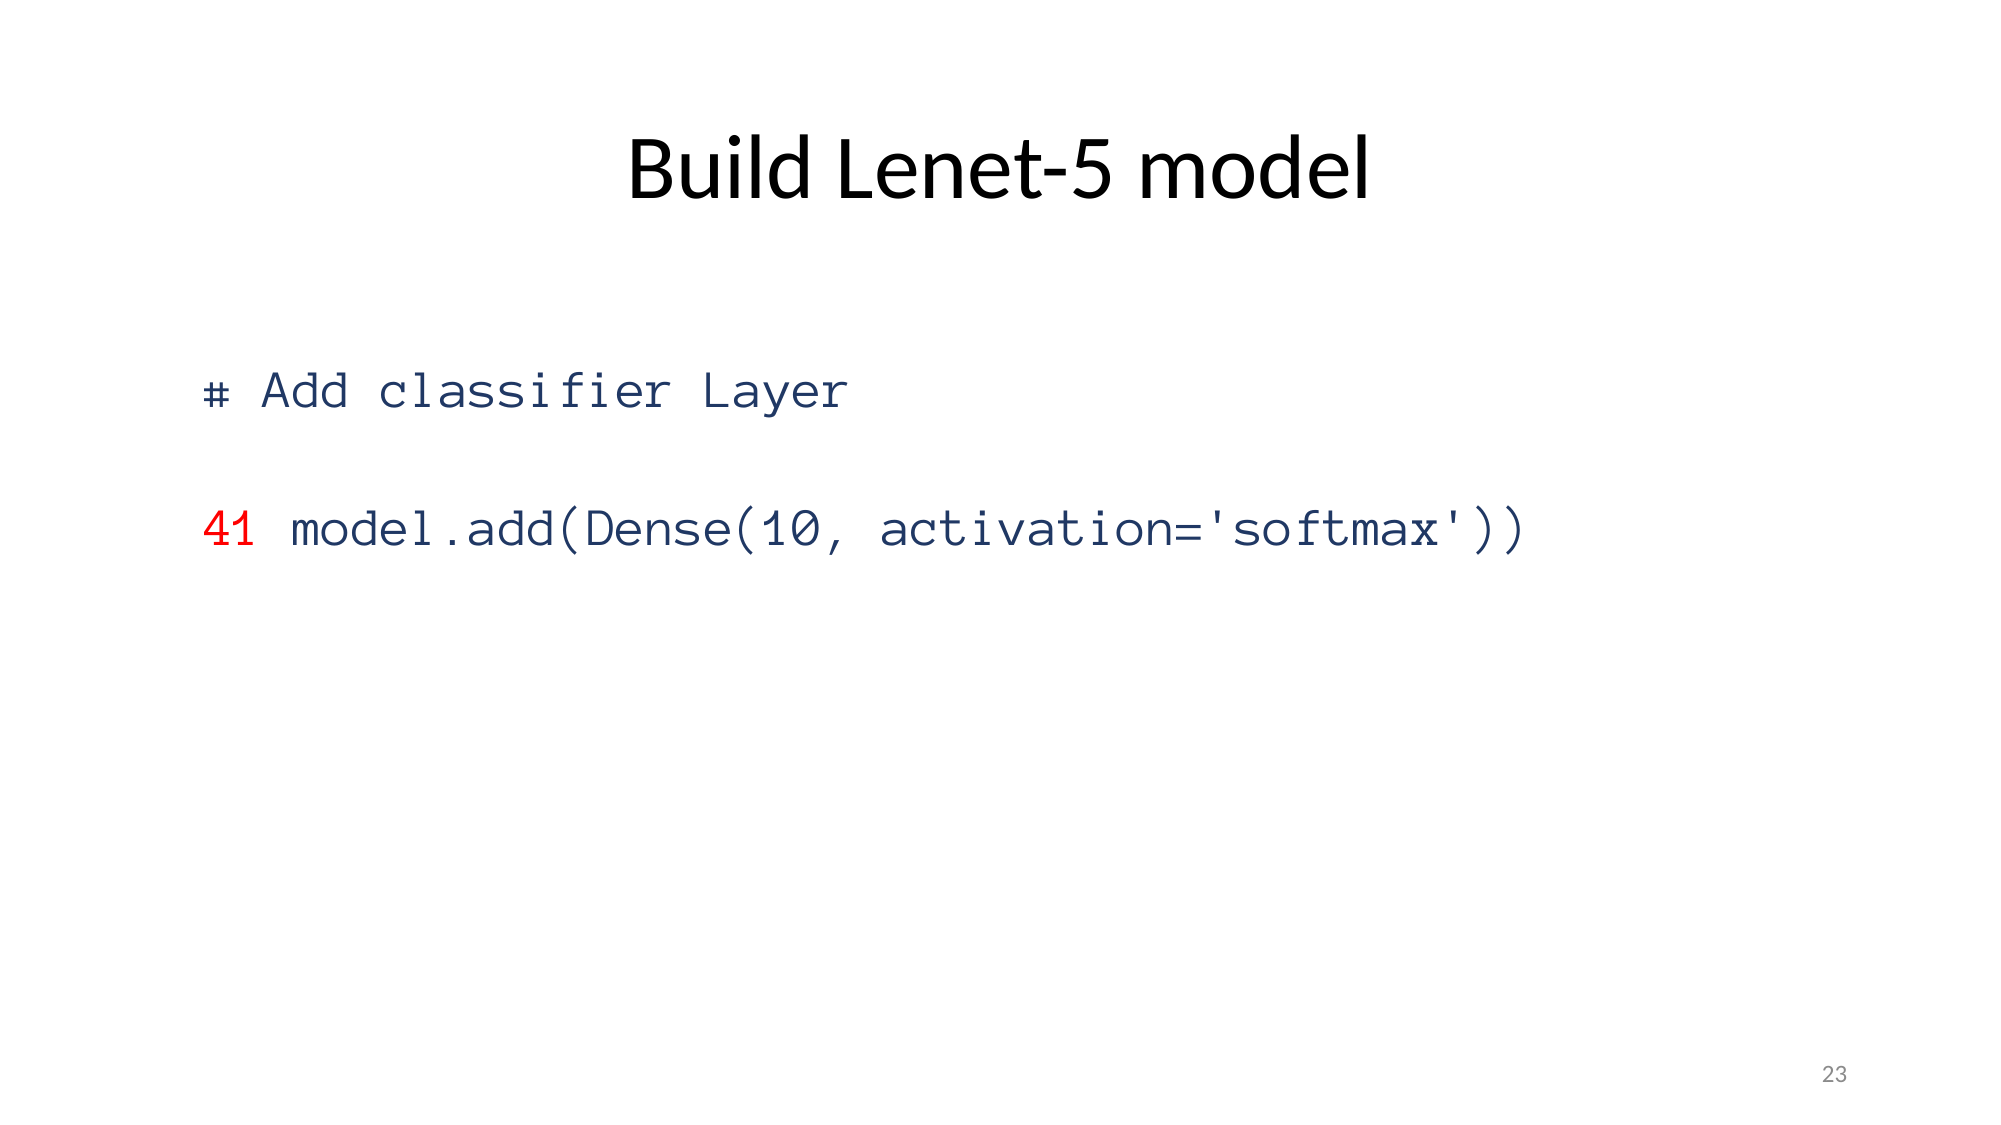

# Build Lenet-5 model
# Add classifier Layer

41 model.add(Dense(10, activation='softmax'))

23